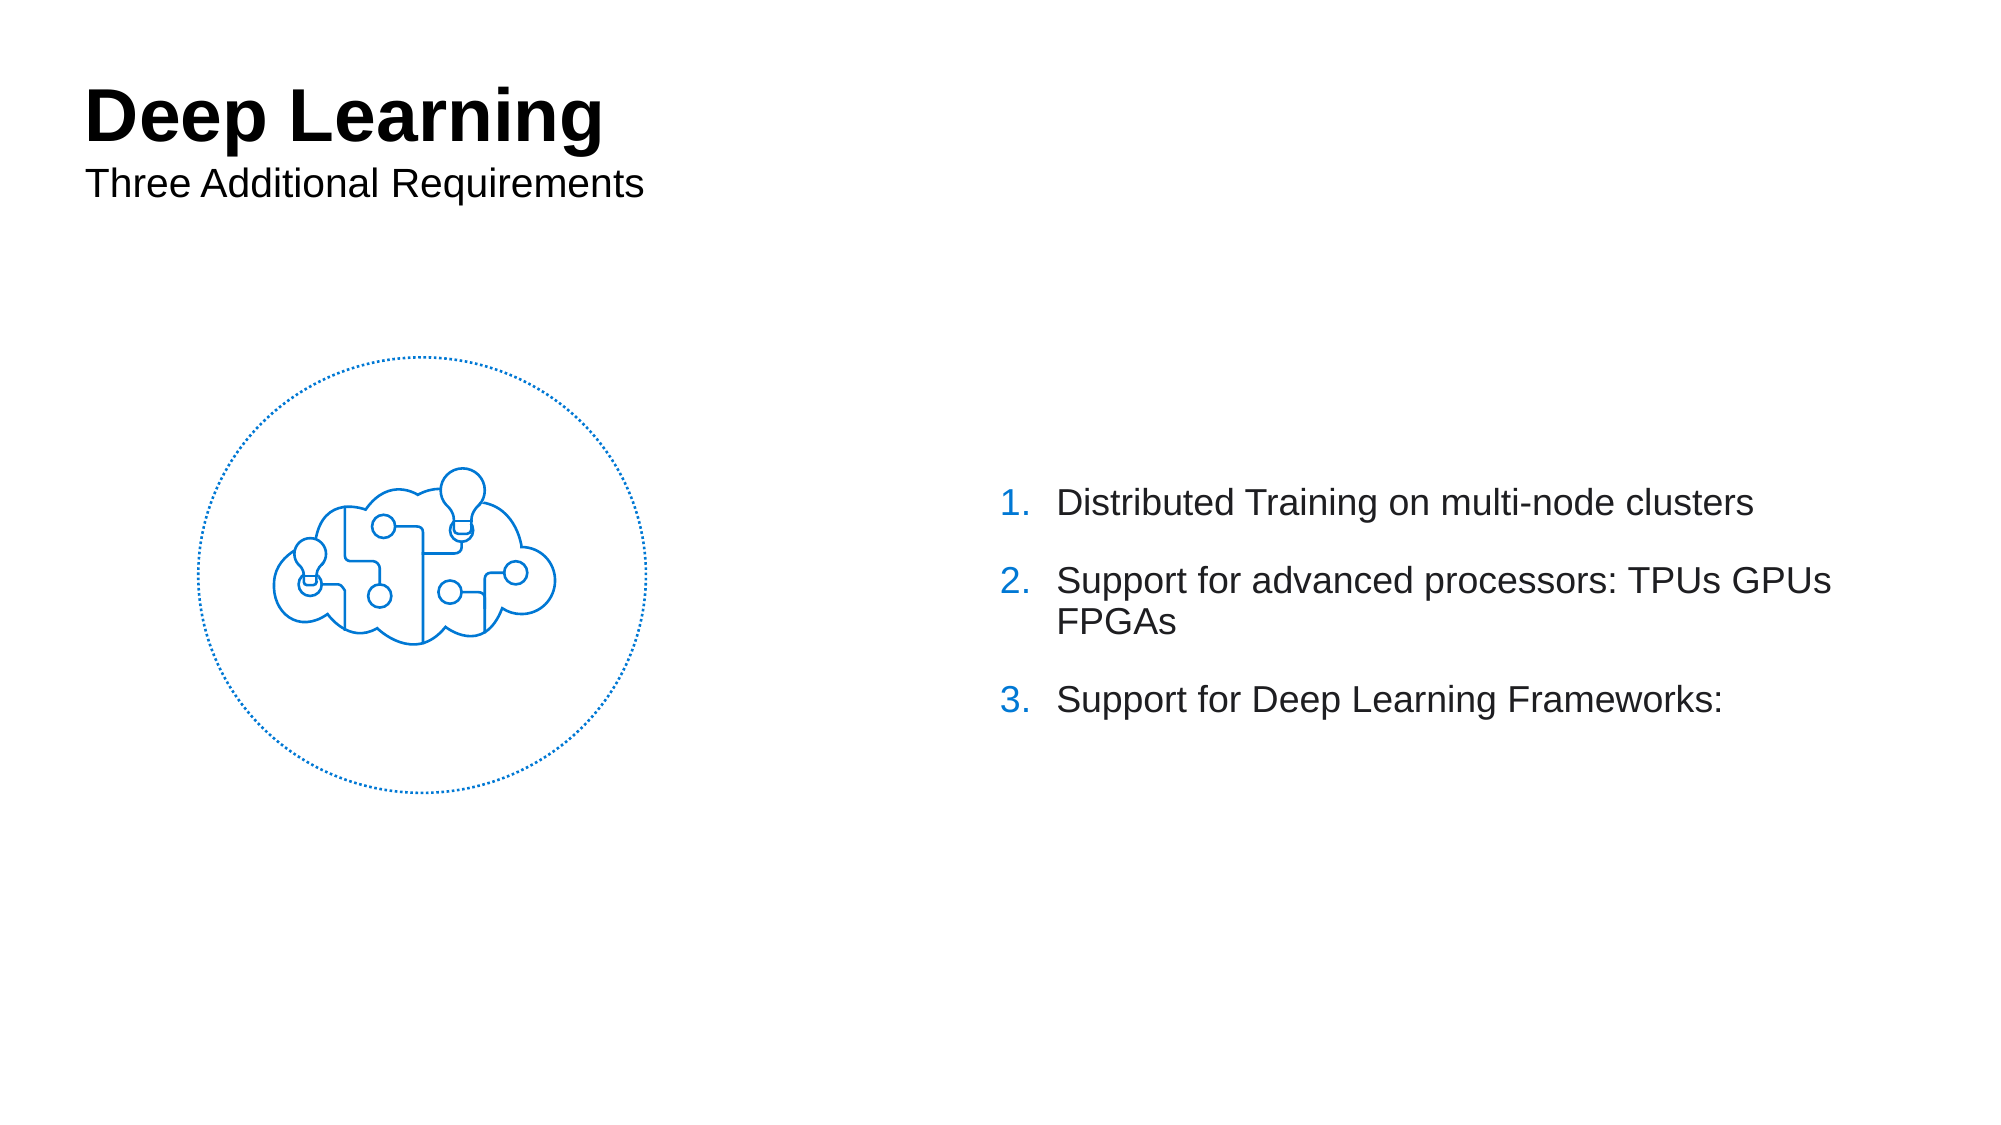

# Deep Learning
Three Additional Requirements

Distributed Training on multi-node clusters
Support for advanced processors: TPUs GPUs FPGAs
Support for Deep Learning Frameworks: